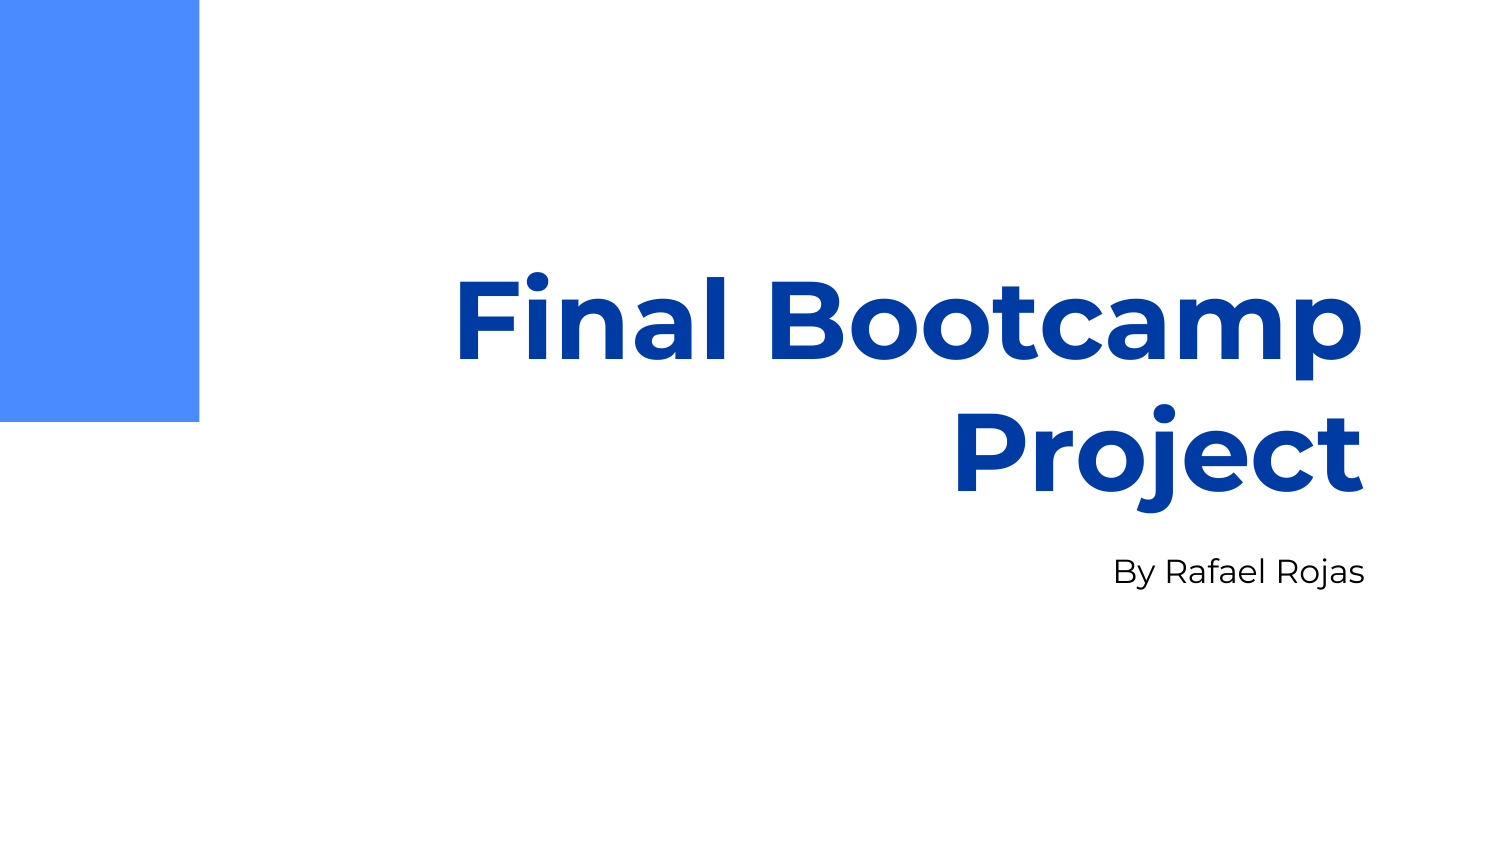

# Final Bootcamp Project
By Rafael Rojas